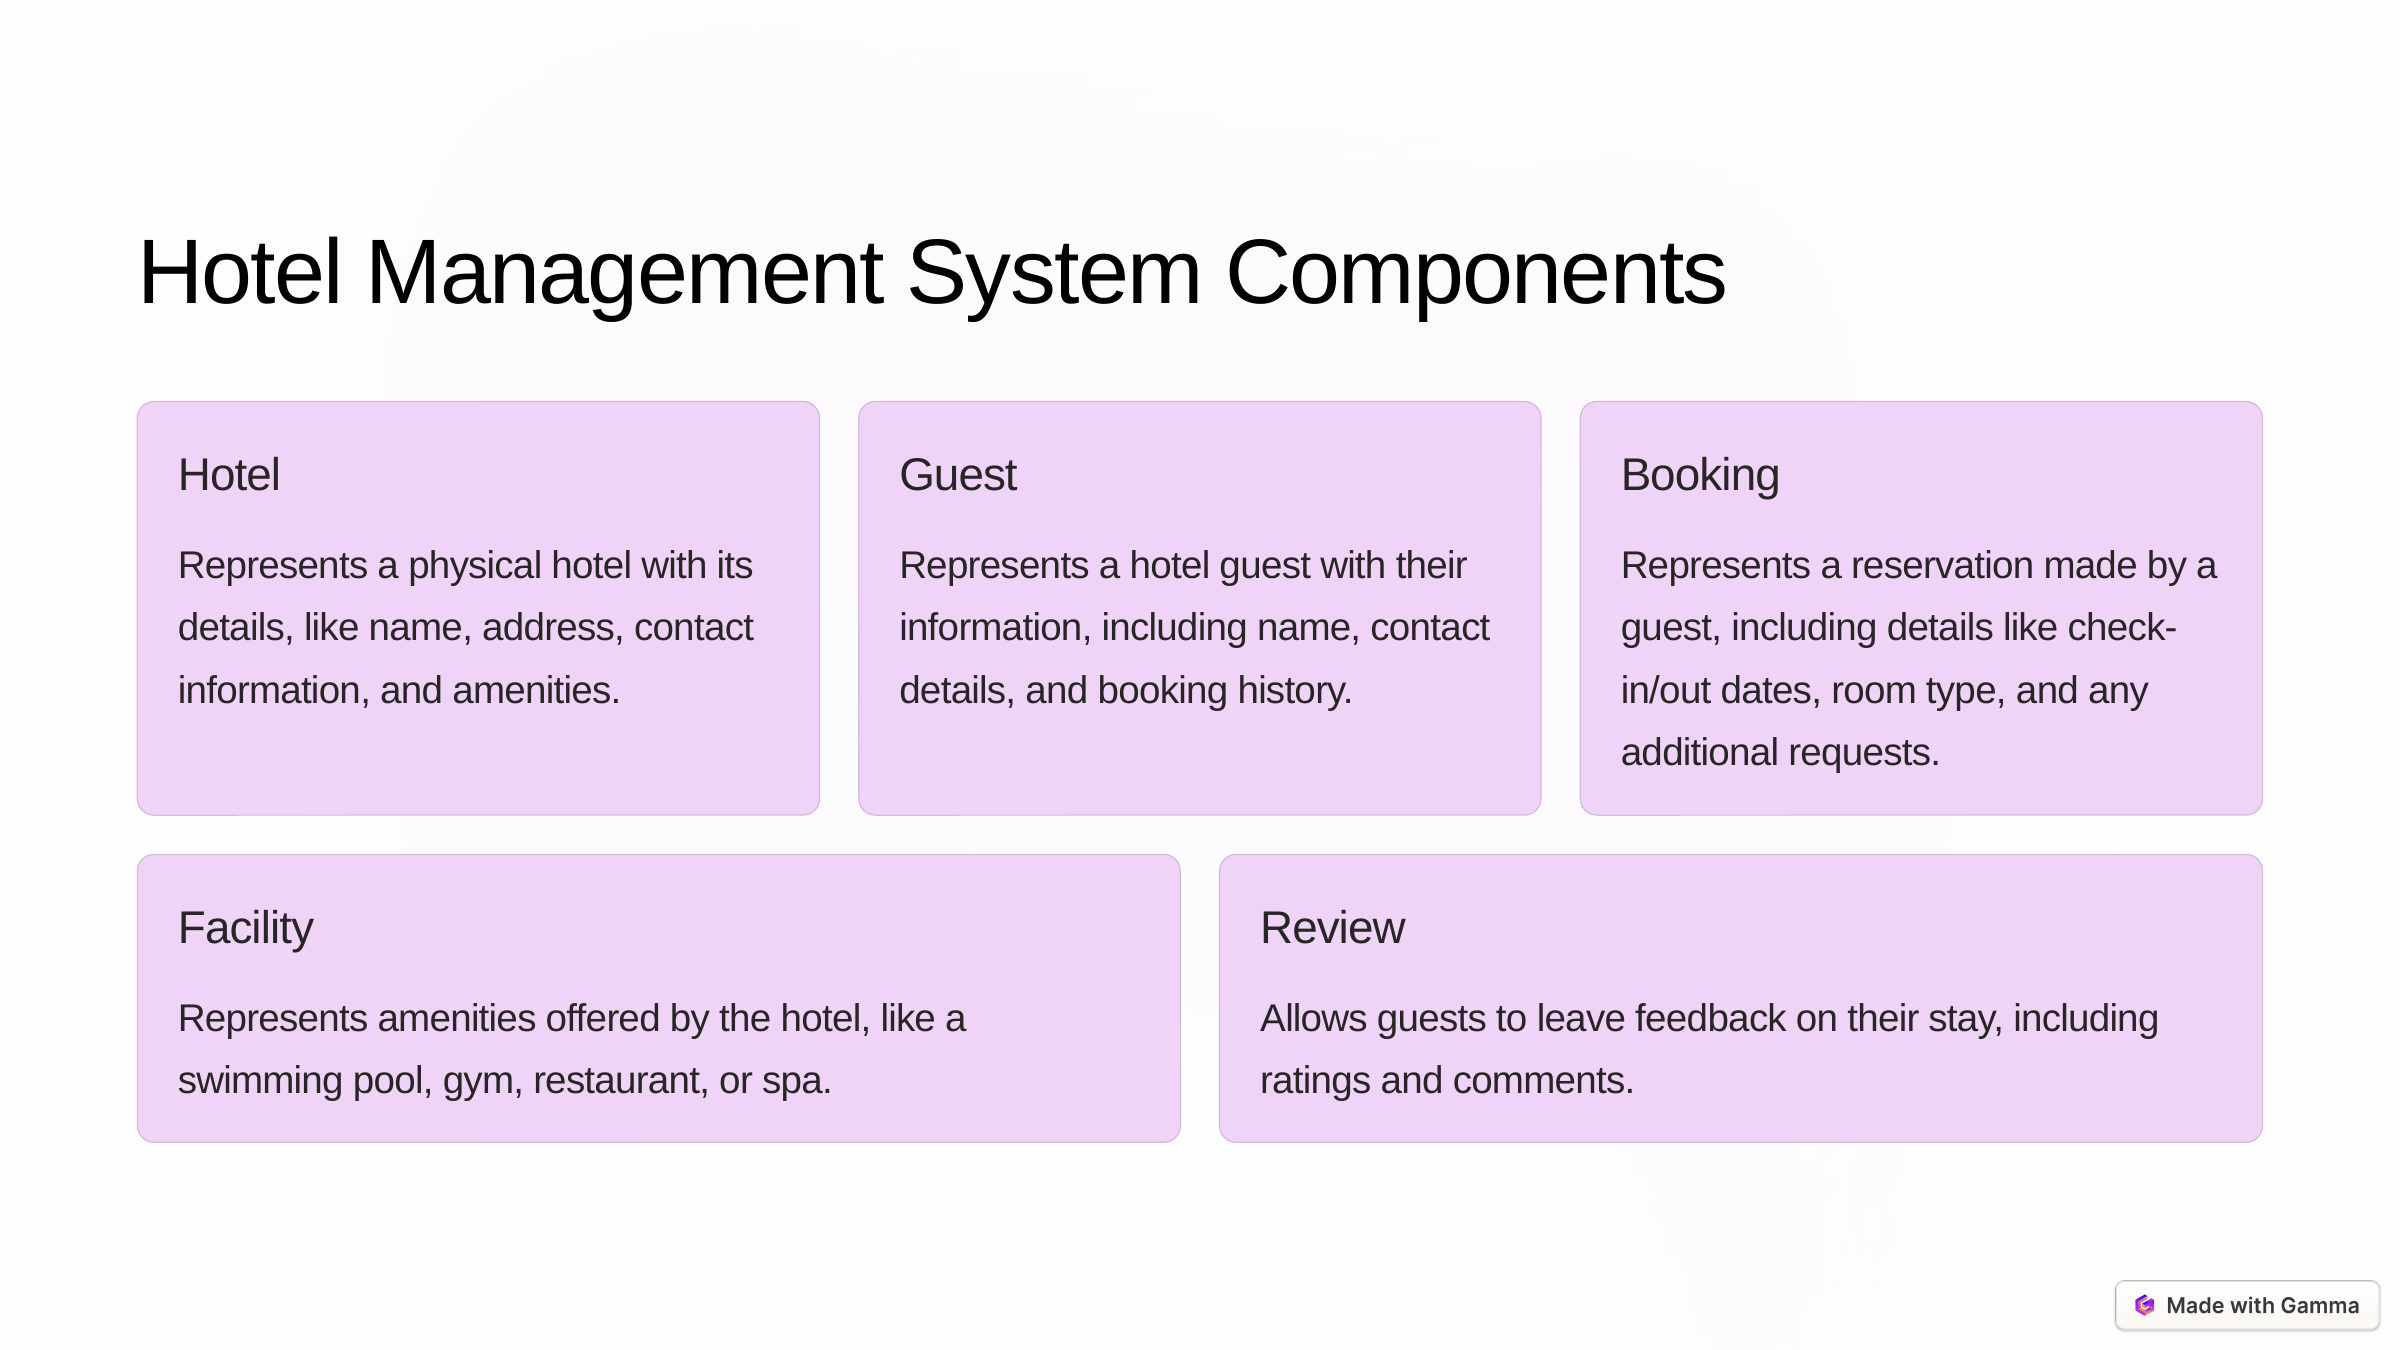

Hotel Management System Components

Hotel
Guest
Booking
Represents a physical hotel with its details, like name, address, contact information, and amenities.
Represents a hotel guest with their information, including name, contact details, and booking history.
Represents a reservation made by a guest, including details like check-in/out dates, room type, and any additional requests.

Facility
Review
Represents amenities offered by the hotel, like a swimming pool, gym, restaurant, or spa.
Allows guests to leave feedback on their stay, including ratings and comments.